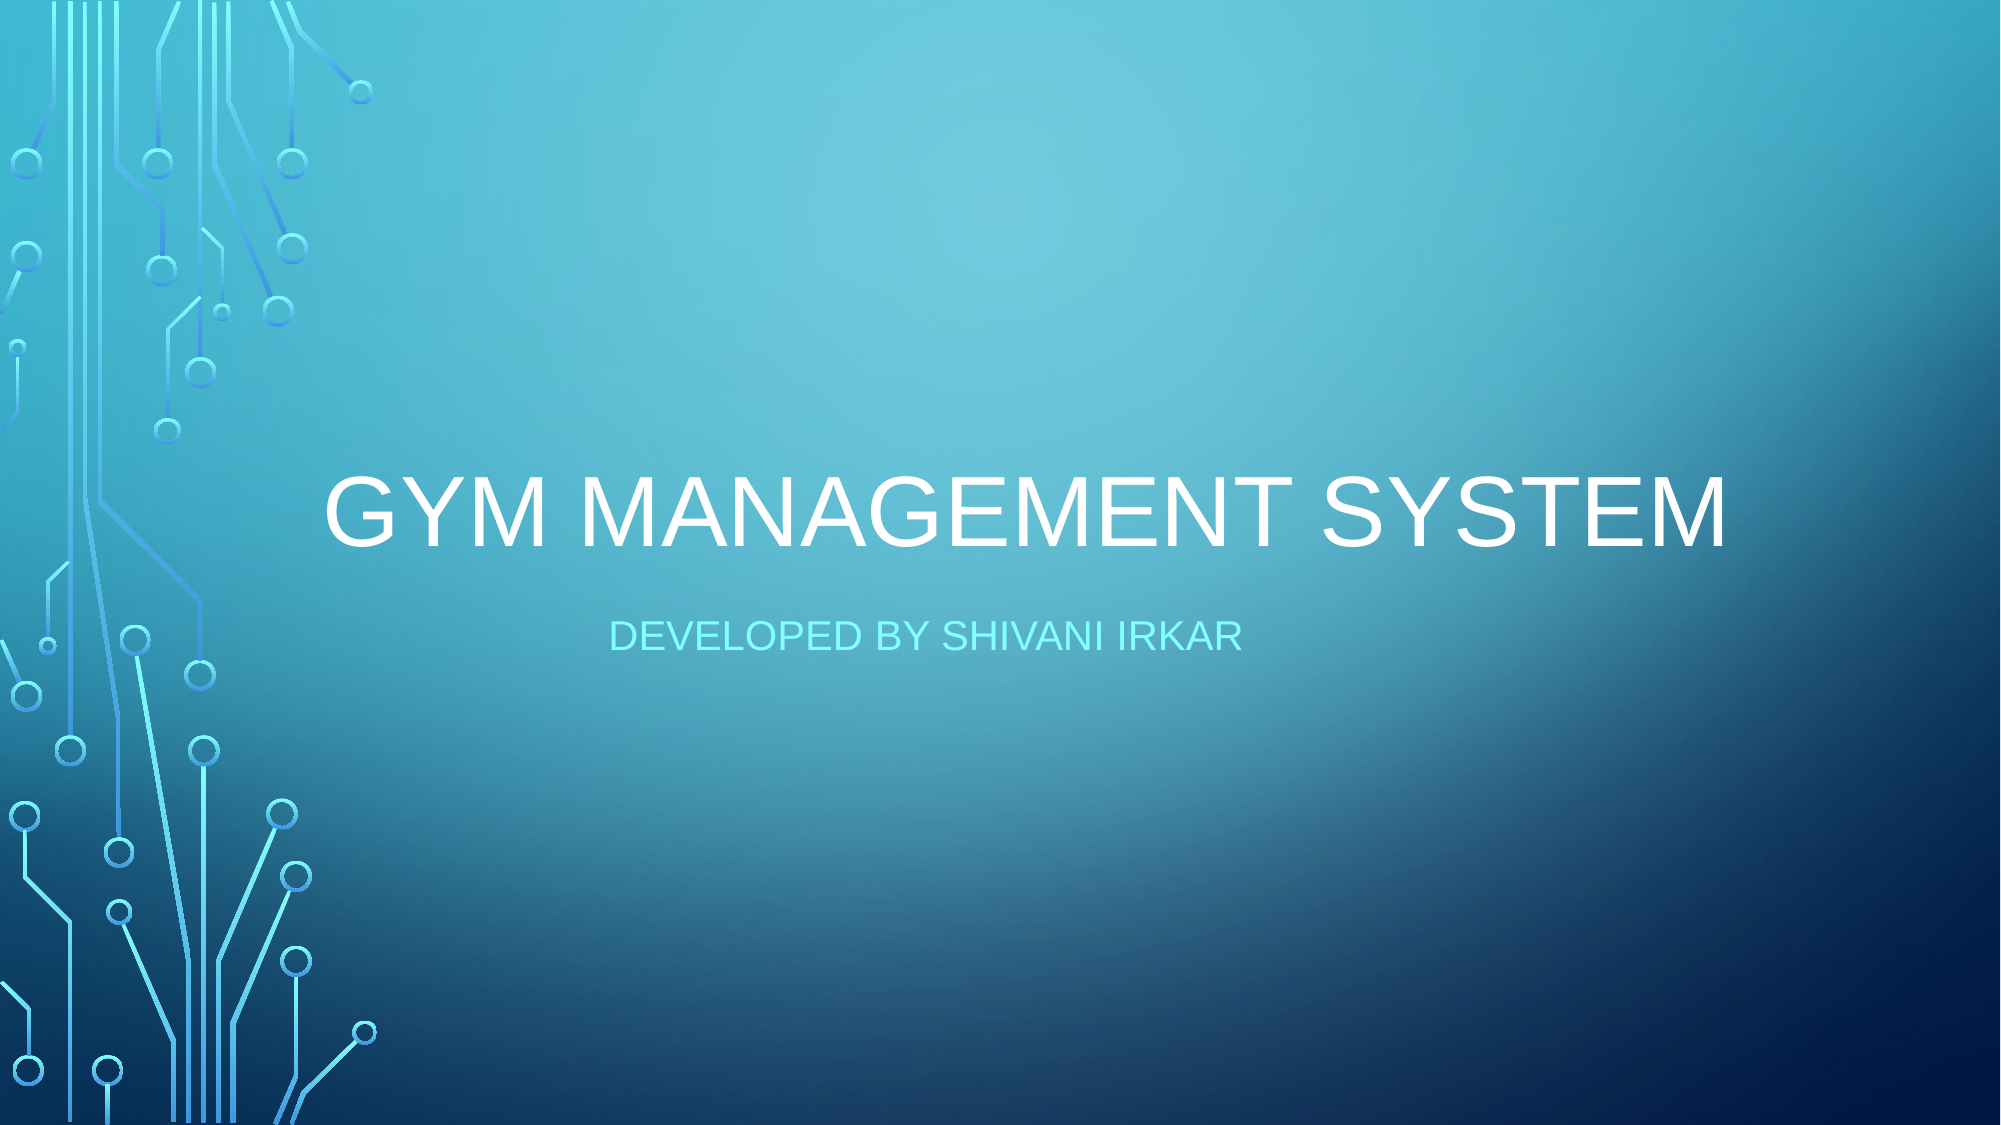

# Gym management System
Developed by Shivani irkar